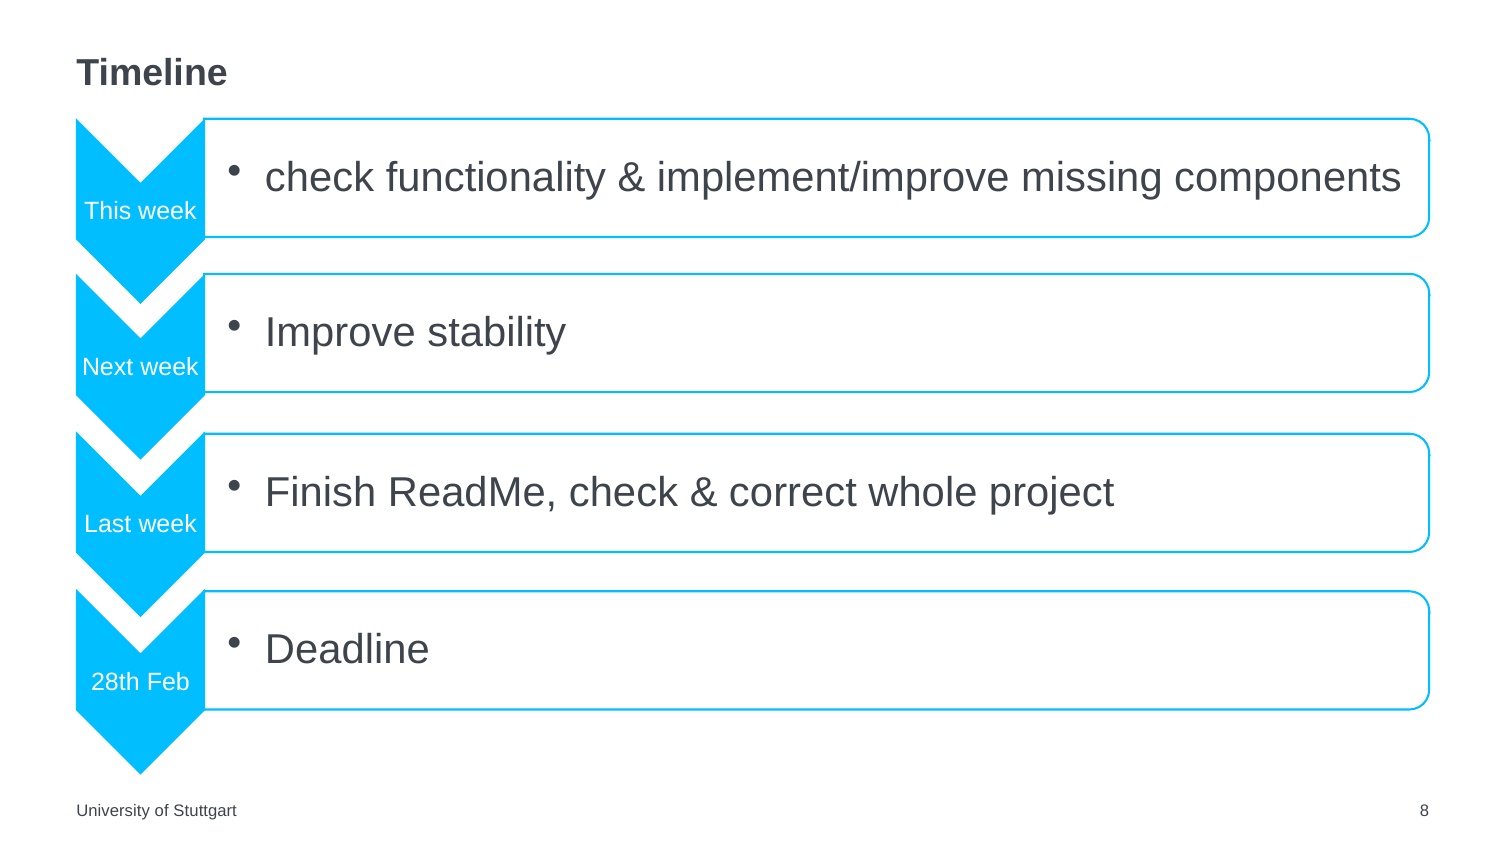

# Timeline
This week
check functionality & implement/improve missing components
Next week
Improve stability
Last week
Finish ReadMe, check & correct whole project
28th Feb
Deadline
University of Stuttgart
8